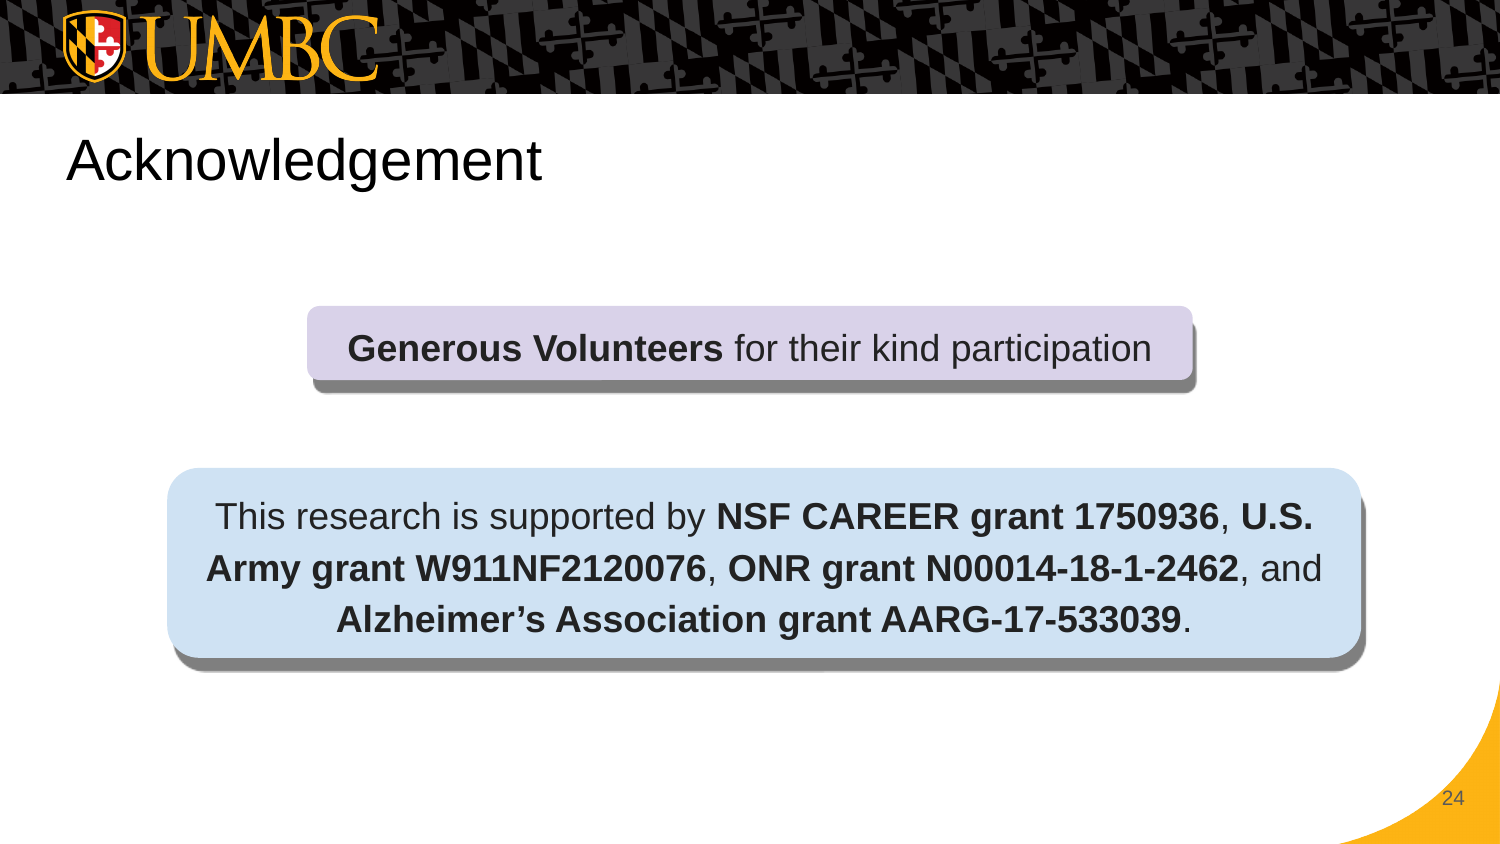

# Acknowledgement
Generous Volunteers for their kind participation
This research is supported by NSF CAREER grant 1750936, U.S. Army grant W911NF2120076, ONR grant N00014-18-1-2462, and Alzheimer’s Association grant AARG-17-533039.
24